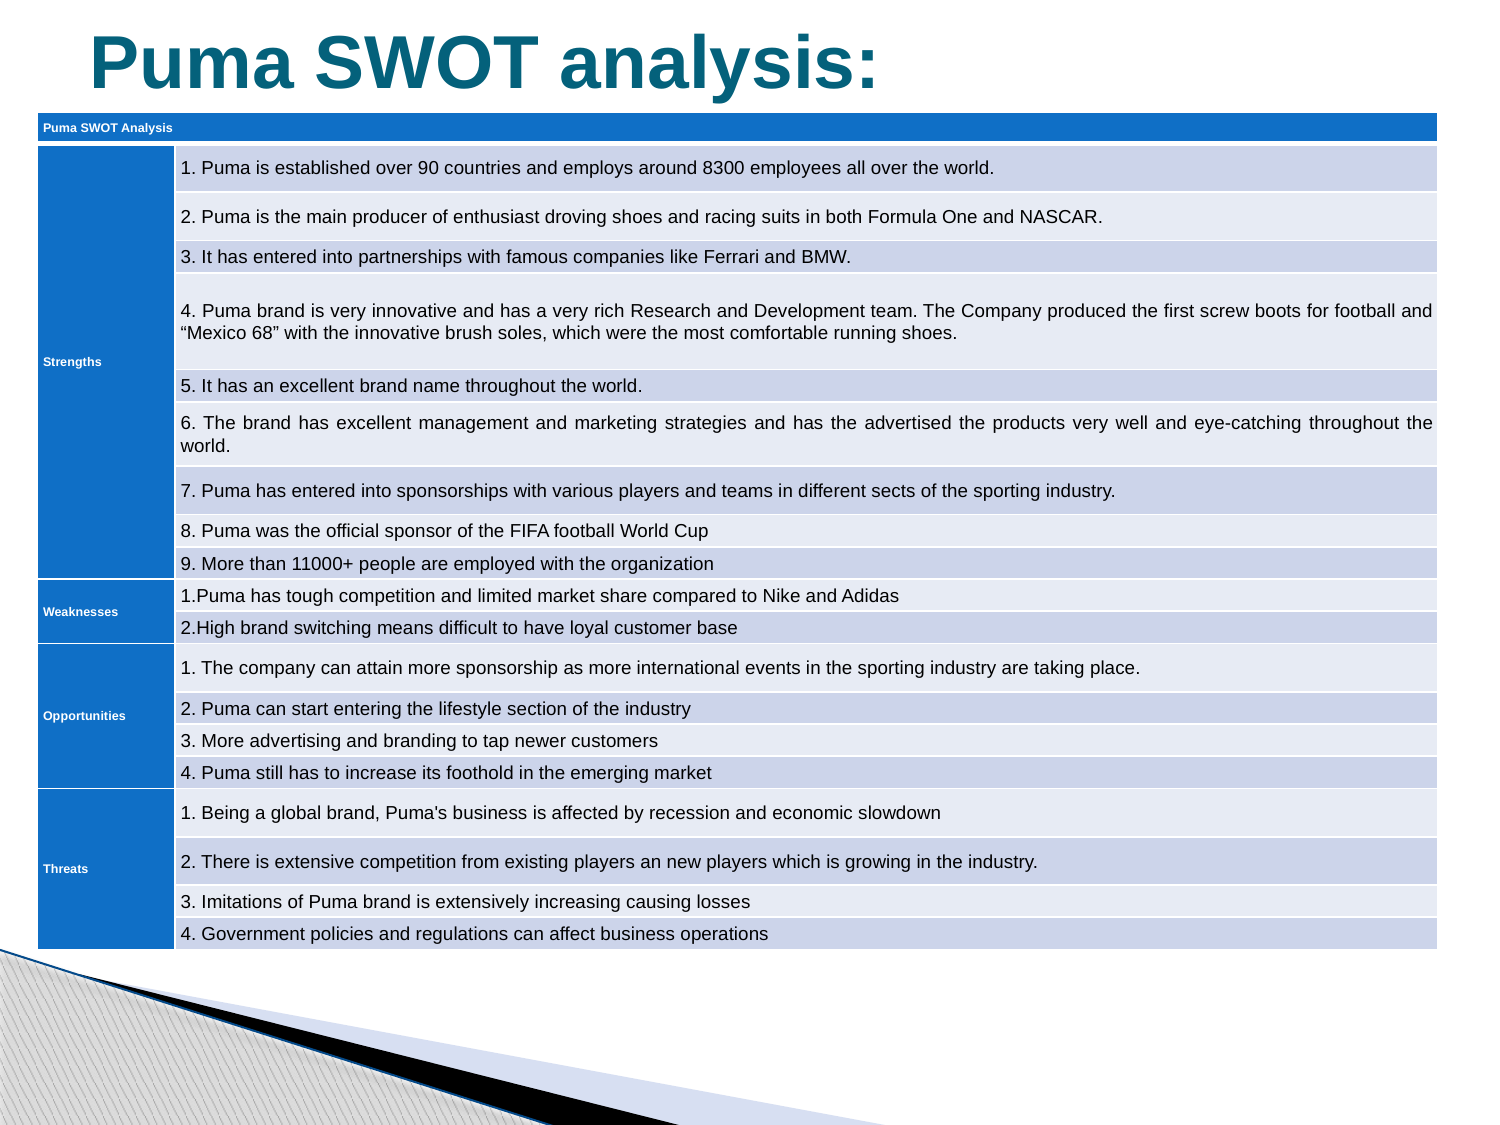

# Puma SWOT analysis:
| Puma SWOT Analysis |  |
| --- | --- |
| Strengths | 1. Puma is established over 90 countries and employs around 8300 employees all over the world. |
|  | 2. Puma is the main producer of enthusiast droving shoes and racing suits in both Formula One and NASCAR. |
|  | 3. It has entered into partnerships with famous companies like Ferrari and BMW. |
|  | 4. Puma brand is very innovative and has a very rich Research and Development team. The Company produced the first screw boots for football and “Mexico 68” with the innovative brush soles, which were the most comfortable running shoes. |
|  | 5. It has an excellent brand name throughout the world. |
|  | 6. The brand has excellent management and marketing strategies and has the advertised the products very well and eye-catching throughout the world. |
|  | 7. Puma has entered into sponsorships with various players and teams in different sects of the sporting industry. |
|  | 8. Puma was the official sponsor of the FIFA football World Cup |
|  | 9. More than 11000+ people are employed with the organization |
| Weaknesses | 1.Puma has tough competition and limited market share compared to Nike and Adidas |
|  | 2.High brand switching means difficult to have loyal customer base |
| Opportunities | 1. The company can attain more sponsorship as more international events in the sporting industry are taking place. |
|  | 2. Puma can start entering the lifestyle section of the industry |
|  | 3. More advertising and branding to tap newer customers |
|  | 4. Puma still has to increase its foothold in the emerging market |
| Threats | 1. Being a global brand, Puma's business is affected by recession and economic slowdown |
|  | 2. There is extensive competition from existing players an new players which is growing in the industry. |
|  | 3. Imitations of Puma brand is extensively increasing causing losses |
|  | 4. Government policies and regulations can affect business operations |